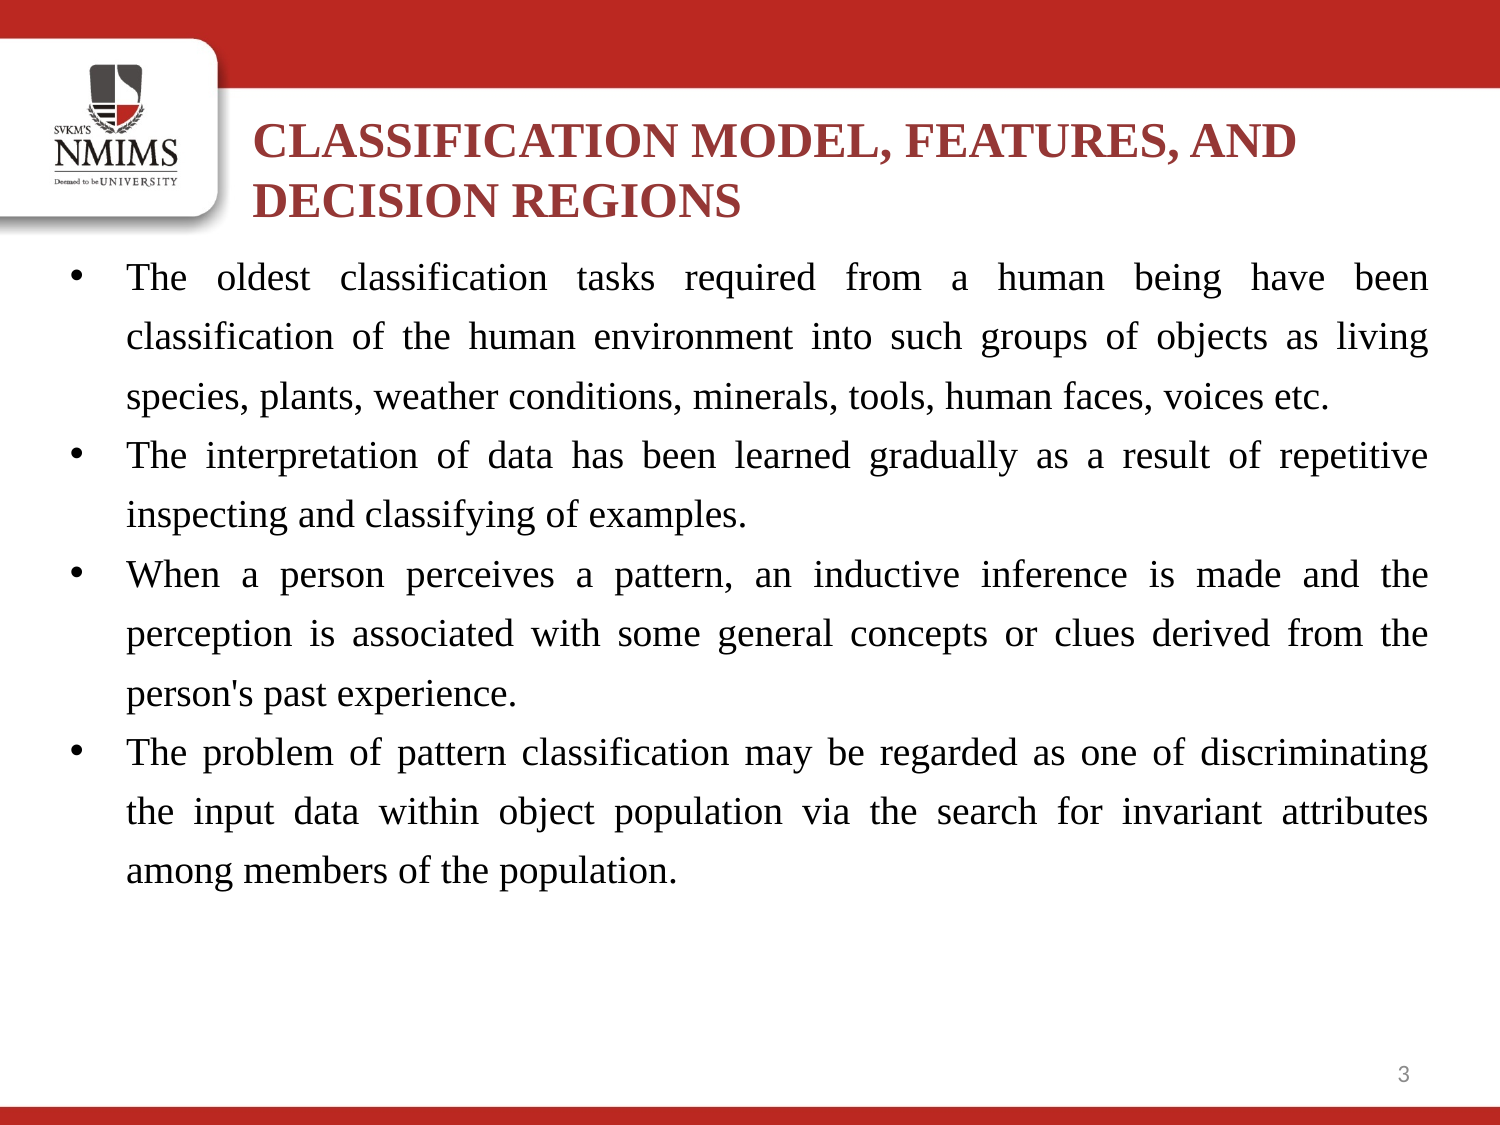

CLASSIFICATION MODEL, FEATURES, AND
DECISION REGIONS
The oldest classification tasks required from a human being have been classification of the human environment into such groups of objects as living species, plants, weather conditions, minerals, tools, human faces, voices etc.
The interpretation of data has been learned gradually as a result of repetitive inspecting and classifying of examples.
When a person perceives a pattern, an inductive inference is made and the perception is associated with some general concepts or clues derived from the person's past experience.
The problem of pattern classification may be regarded as one of discriminating the input data within object population via the search for invariant attributes among members of the population.

3